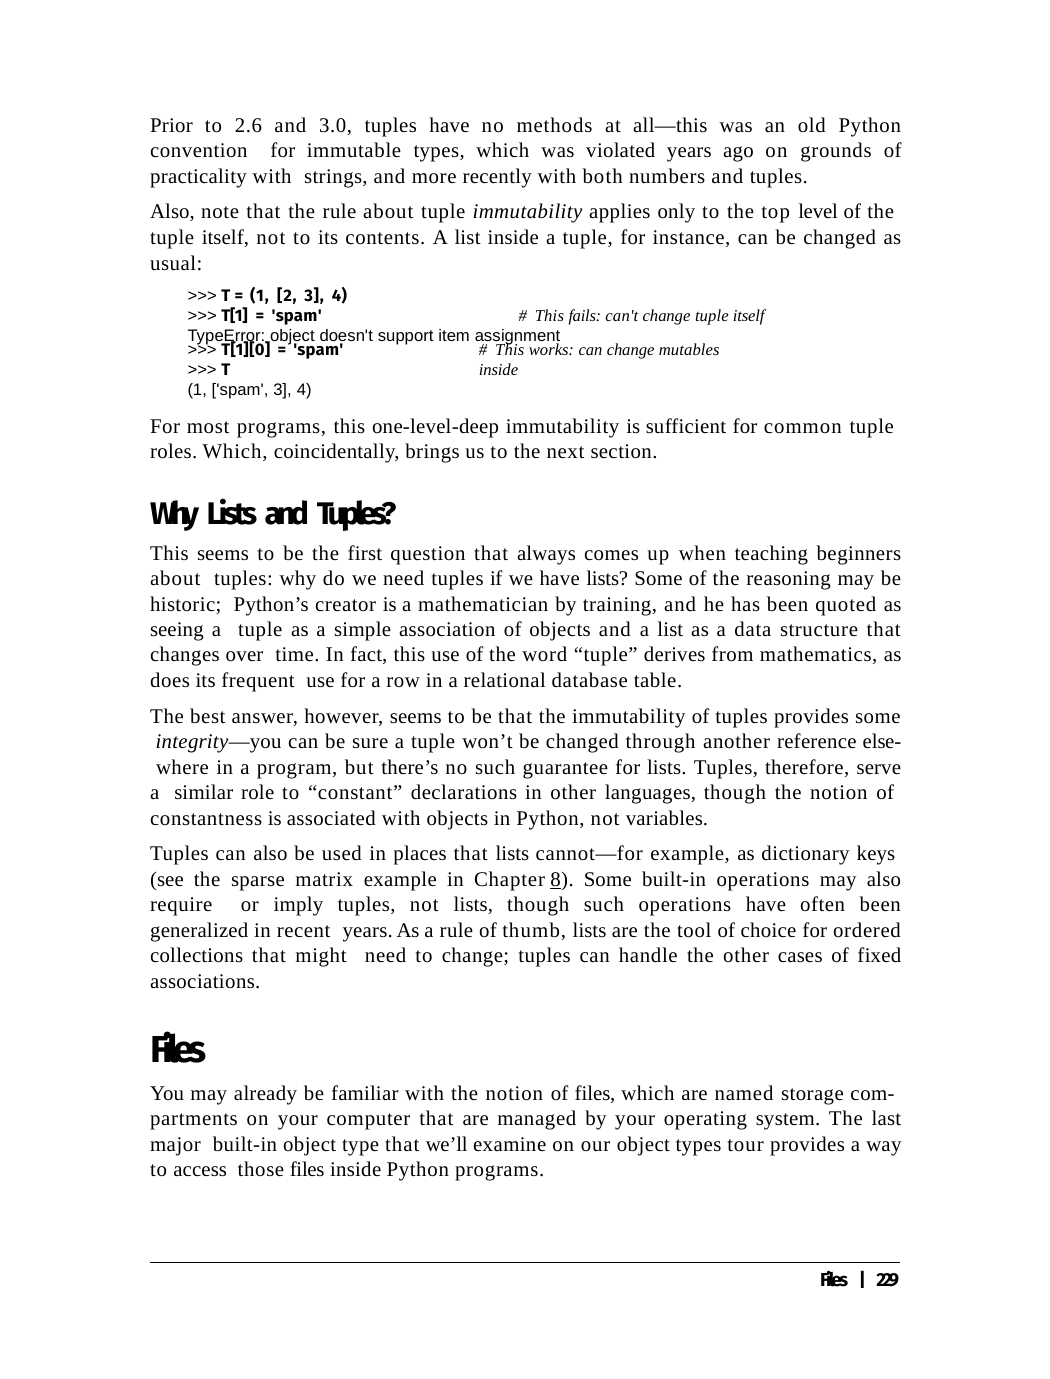

Prior to 2.6 and 3.0, tuples have no methods at all—this was an old Python convention  for immutable types, which was violated years ago on grounds of practicality with  strings, and more recently with both numbers and tuples.
Also, note that the rule about tuple immutability applies only to the top level of the  tuple itself, not to its contents. A list inside a tuple, for instance, can be changed as usual:
>>> T = (1, [2, 3], 4)
>>> T[1] = 'spam'	# This fails: can't change tuple itself
TypeError: object doesn't support item assignment
>>> T[1][0] = 'spam'
>>> T
(1, ['spam', 3], 4)
# This works: can change mutables inside
For most programs, this one-level-deep immutability is sufficient for common tuple  roles. Which, coincidentally, brings us to the next section.

Why Lists and Tuples?
This seems to be the first question that always comes up when teaching beginners about  tuples: why do we need tuples if we have lists? Some of the reasoning may be historic;  Python’s creator is a mathematician by training, and he has been quoted as seeing a  tuple as a simple association of objects and a list as a data structure that changes over  time. In fact, this use of the word “tuple” derives from mathematics, as does its frequent  use for a row in a relational database table.
The best answer, however, seems to be that the immutability of tuples provides some  integrity—you can be sure a tuple won’t be changed through another reference else-  where in a program, but there’s no such guarantee for lists. Tuples, therefore, serve a  similar role to “constant” declarations in other languages, though the notion of  constantness is associated with objects in Python, not variables.
Tuples can also be used in places that lists cannot—for example, as dictionary keys  (see the sparse matrix example in Chapter 8). Some built-in operations may also require  or imply tuples, not lists, though such operations have often been generalized in recent  years. As a rule of thumb, lists are the tool of choice for ordered collections that might  need to change; tuples can handle the other cases of fixed associations.

Files
You may already be familiar with the notion of files, which are named storage com-  partments on your computer that are managed by your operating system. The last major  built-in object type that we’ll examine on our object types tour provides a way to access  those files inside Python programs.

Files | 229